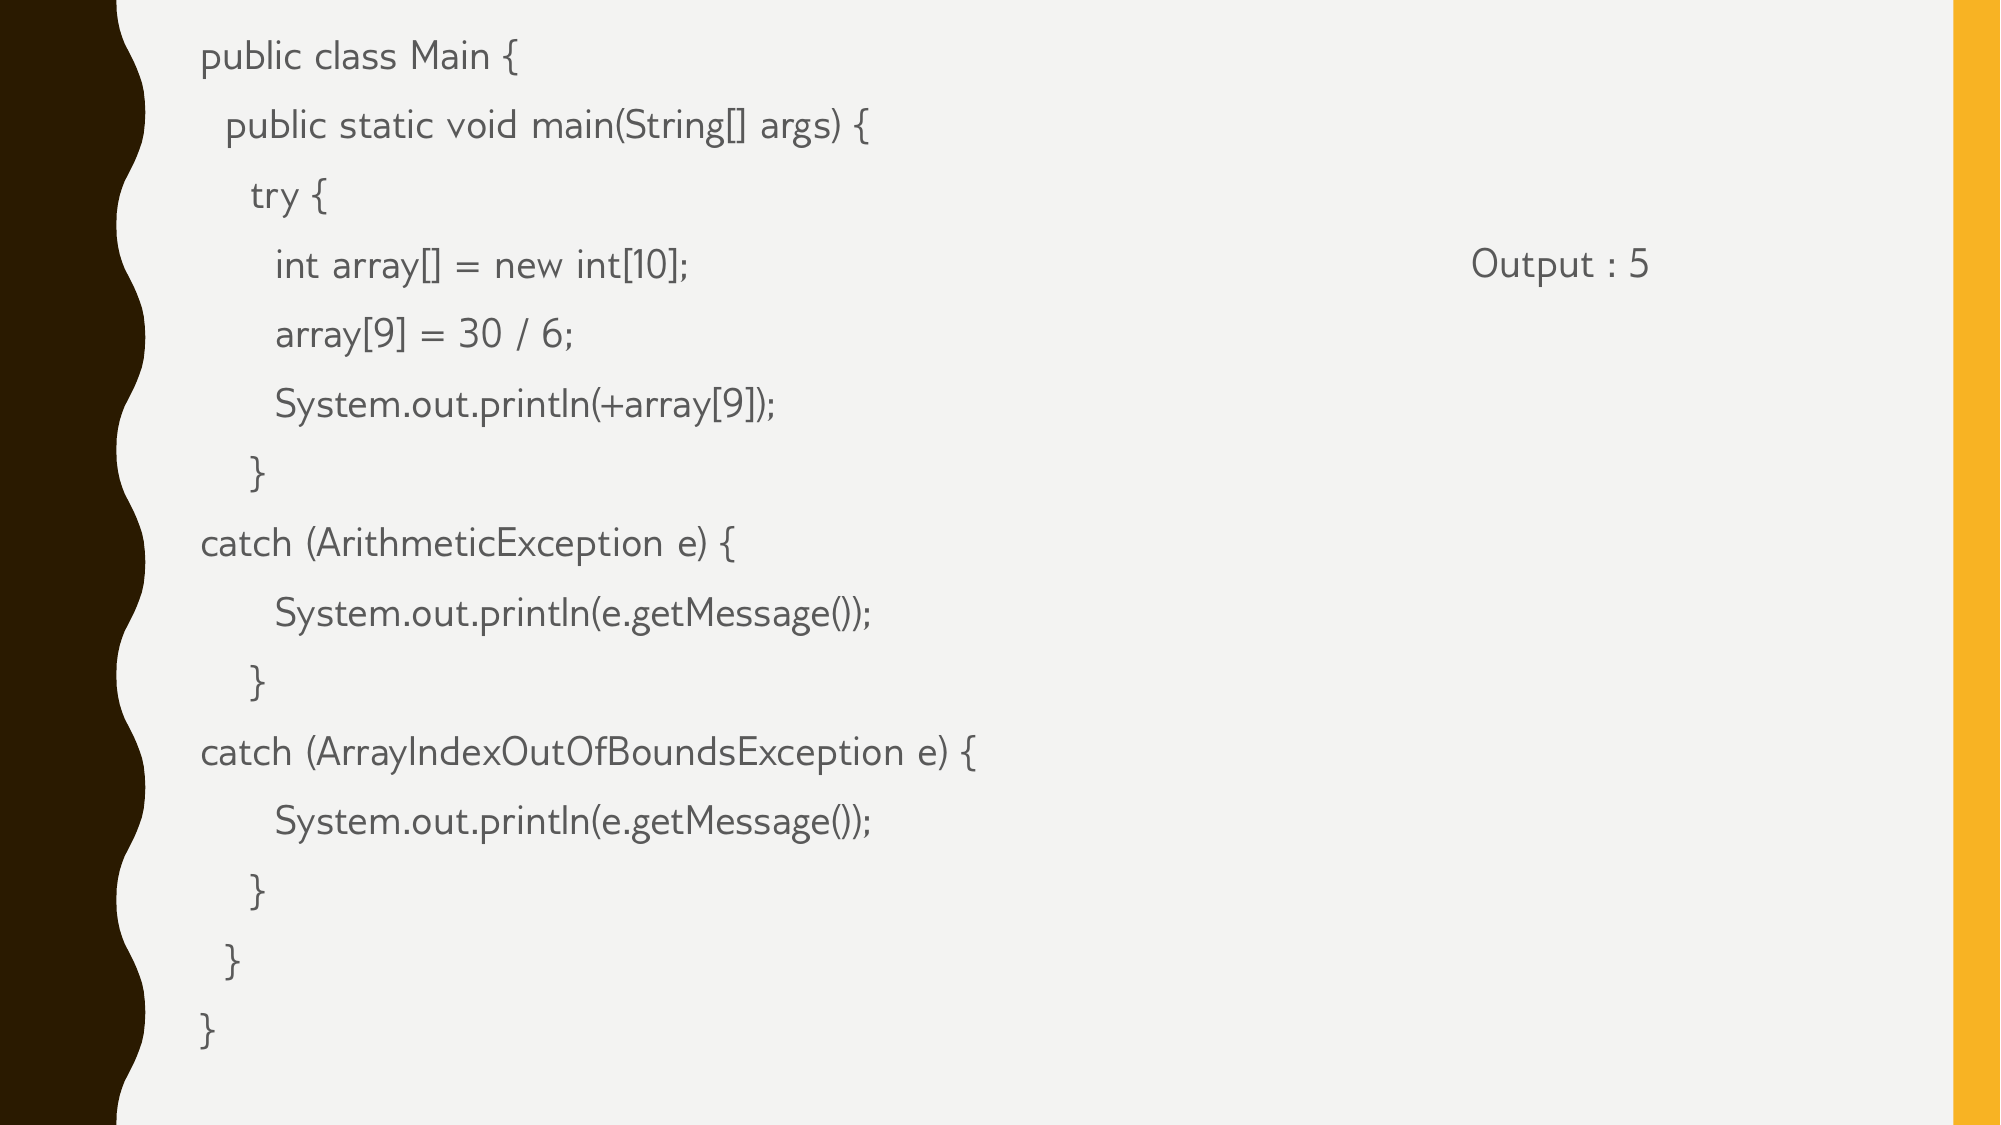

public class Main {
  public static void main(String[] args) {
    try {
      int array[] = new int[10];
      array[9] = 30 / 6;
      System.out.println(+array[9]);
    }
catch (ArithmeticException e) {
      System.out.println(e.getMessage());
    }
catch (ArrayIndexOutOfBoundsException e) {
      System.out.println(e.getMessage());
    }
  }
}
Output : 5